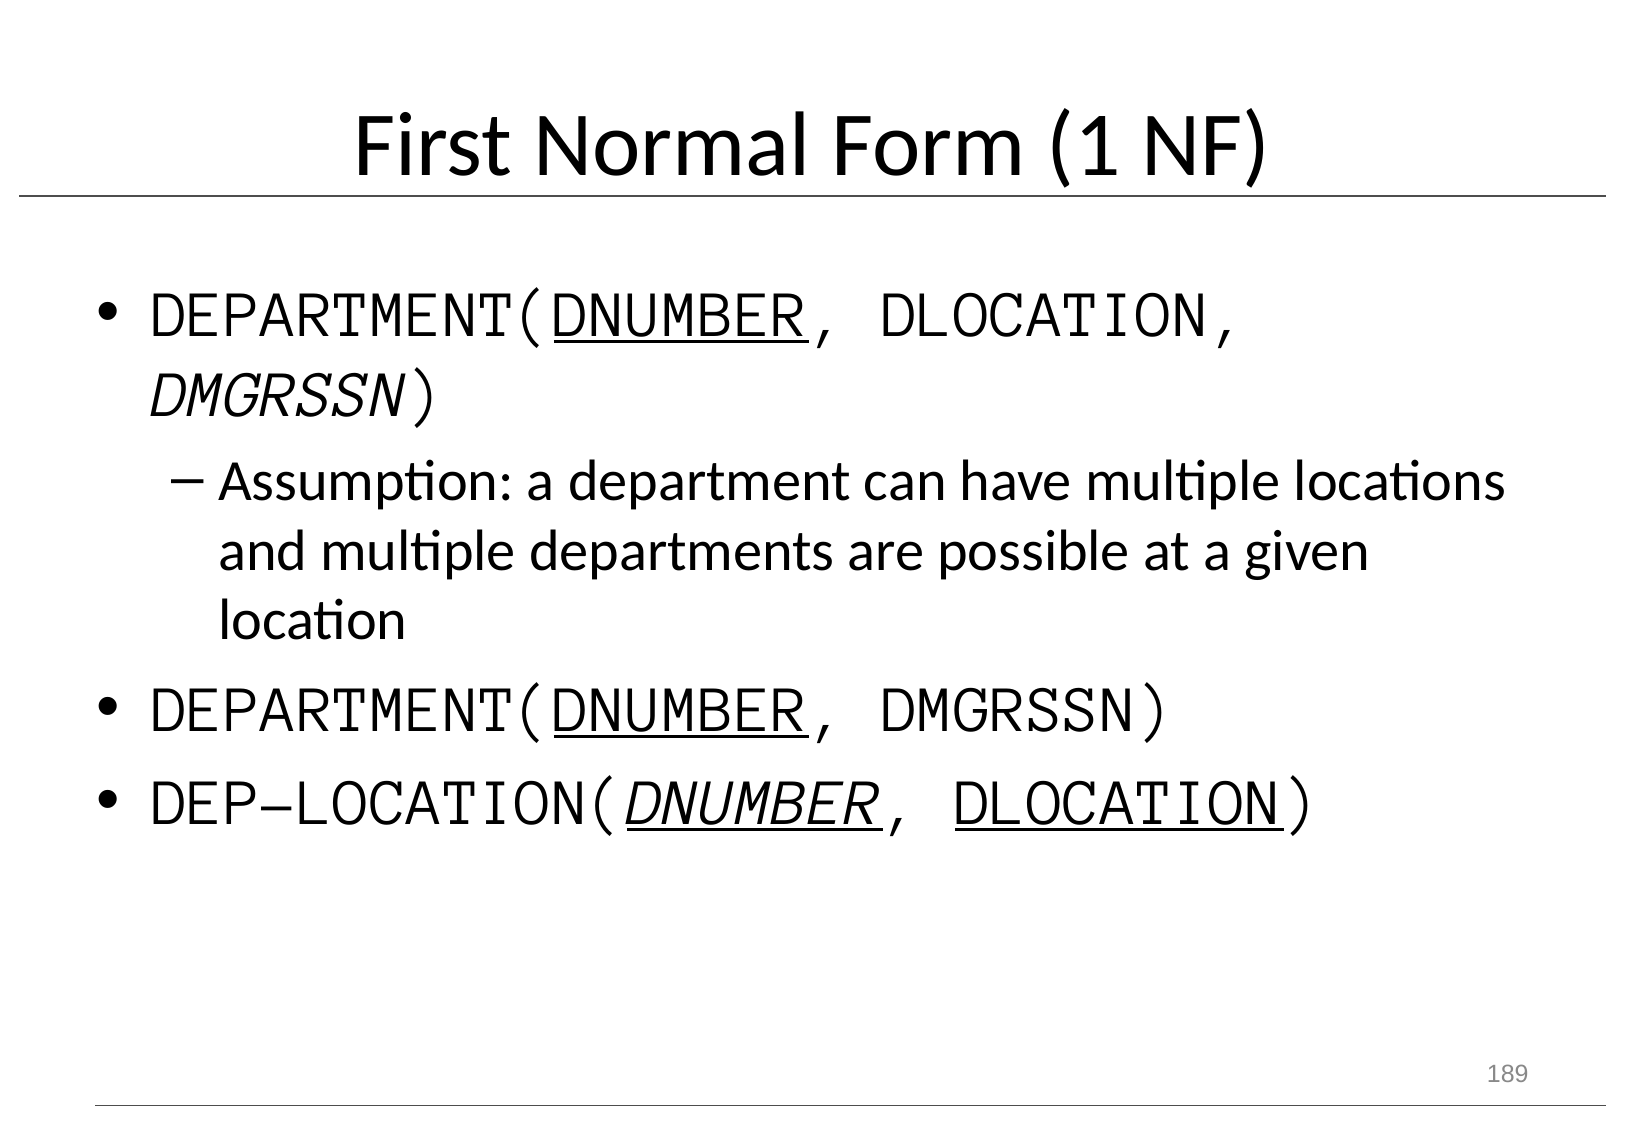

# First Normal Form (1 NF)
DEPARTMENT(DNUMBER, DLOCATION, DMGRSSN)
Assumption: a department can have multiple locations and multiple departments are possible at a given location
DEPARTMENT(DNUMBER, DMGRSSN)
DEP-LOCATION(DNUMBER, DLOCATION)

189